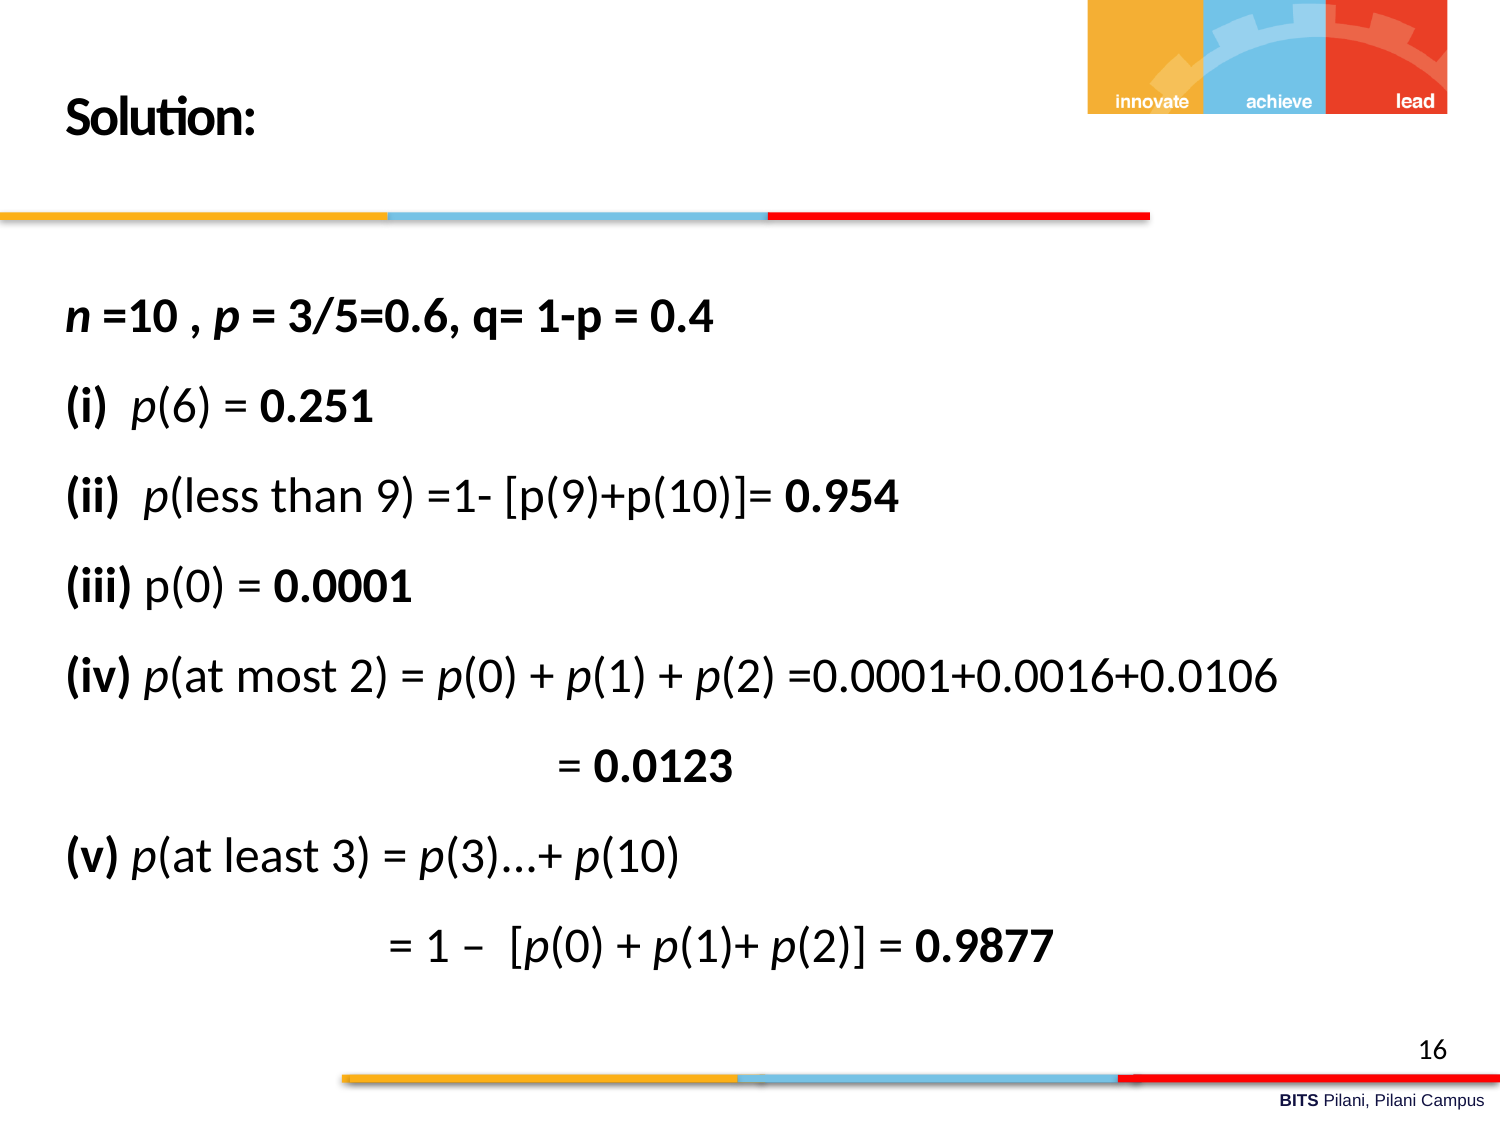

Solution:
n =10 , p = 3/5=0.6, q= 1-p = 0.4
(i)  p(6) = 0.251
(ii)  p(less than 9) =1- [p(9)+p(10)]= 0.954
(iii) p(0) = 0.0001
(iv) p(at most 2) = p(0) + p(1) + p(2) =0.0001+0.0016+0.0106
				= 0.0123
(v) p(at least 3) = p(3)...+ p(10)
                         = 1 –  [p(0) + p(1)+ p(2)] = 0.9877
16